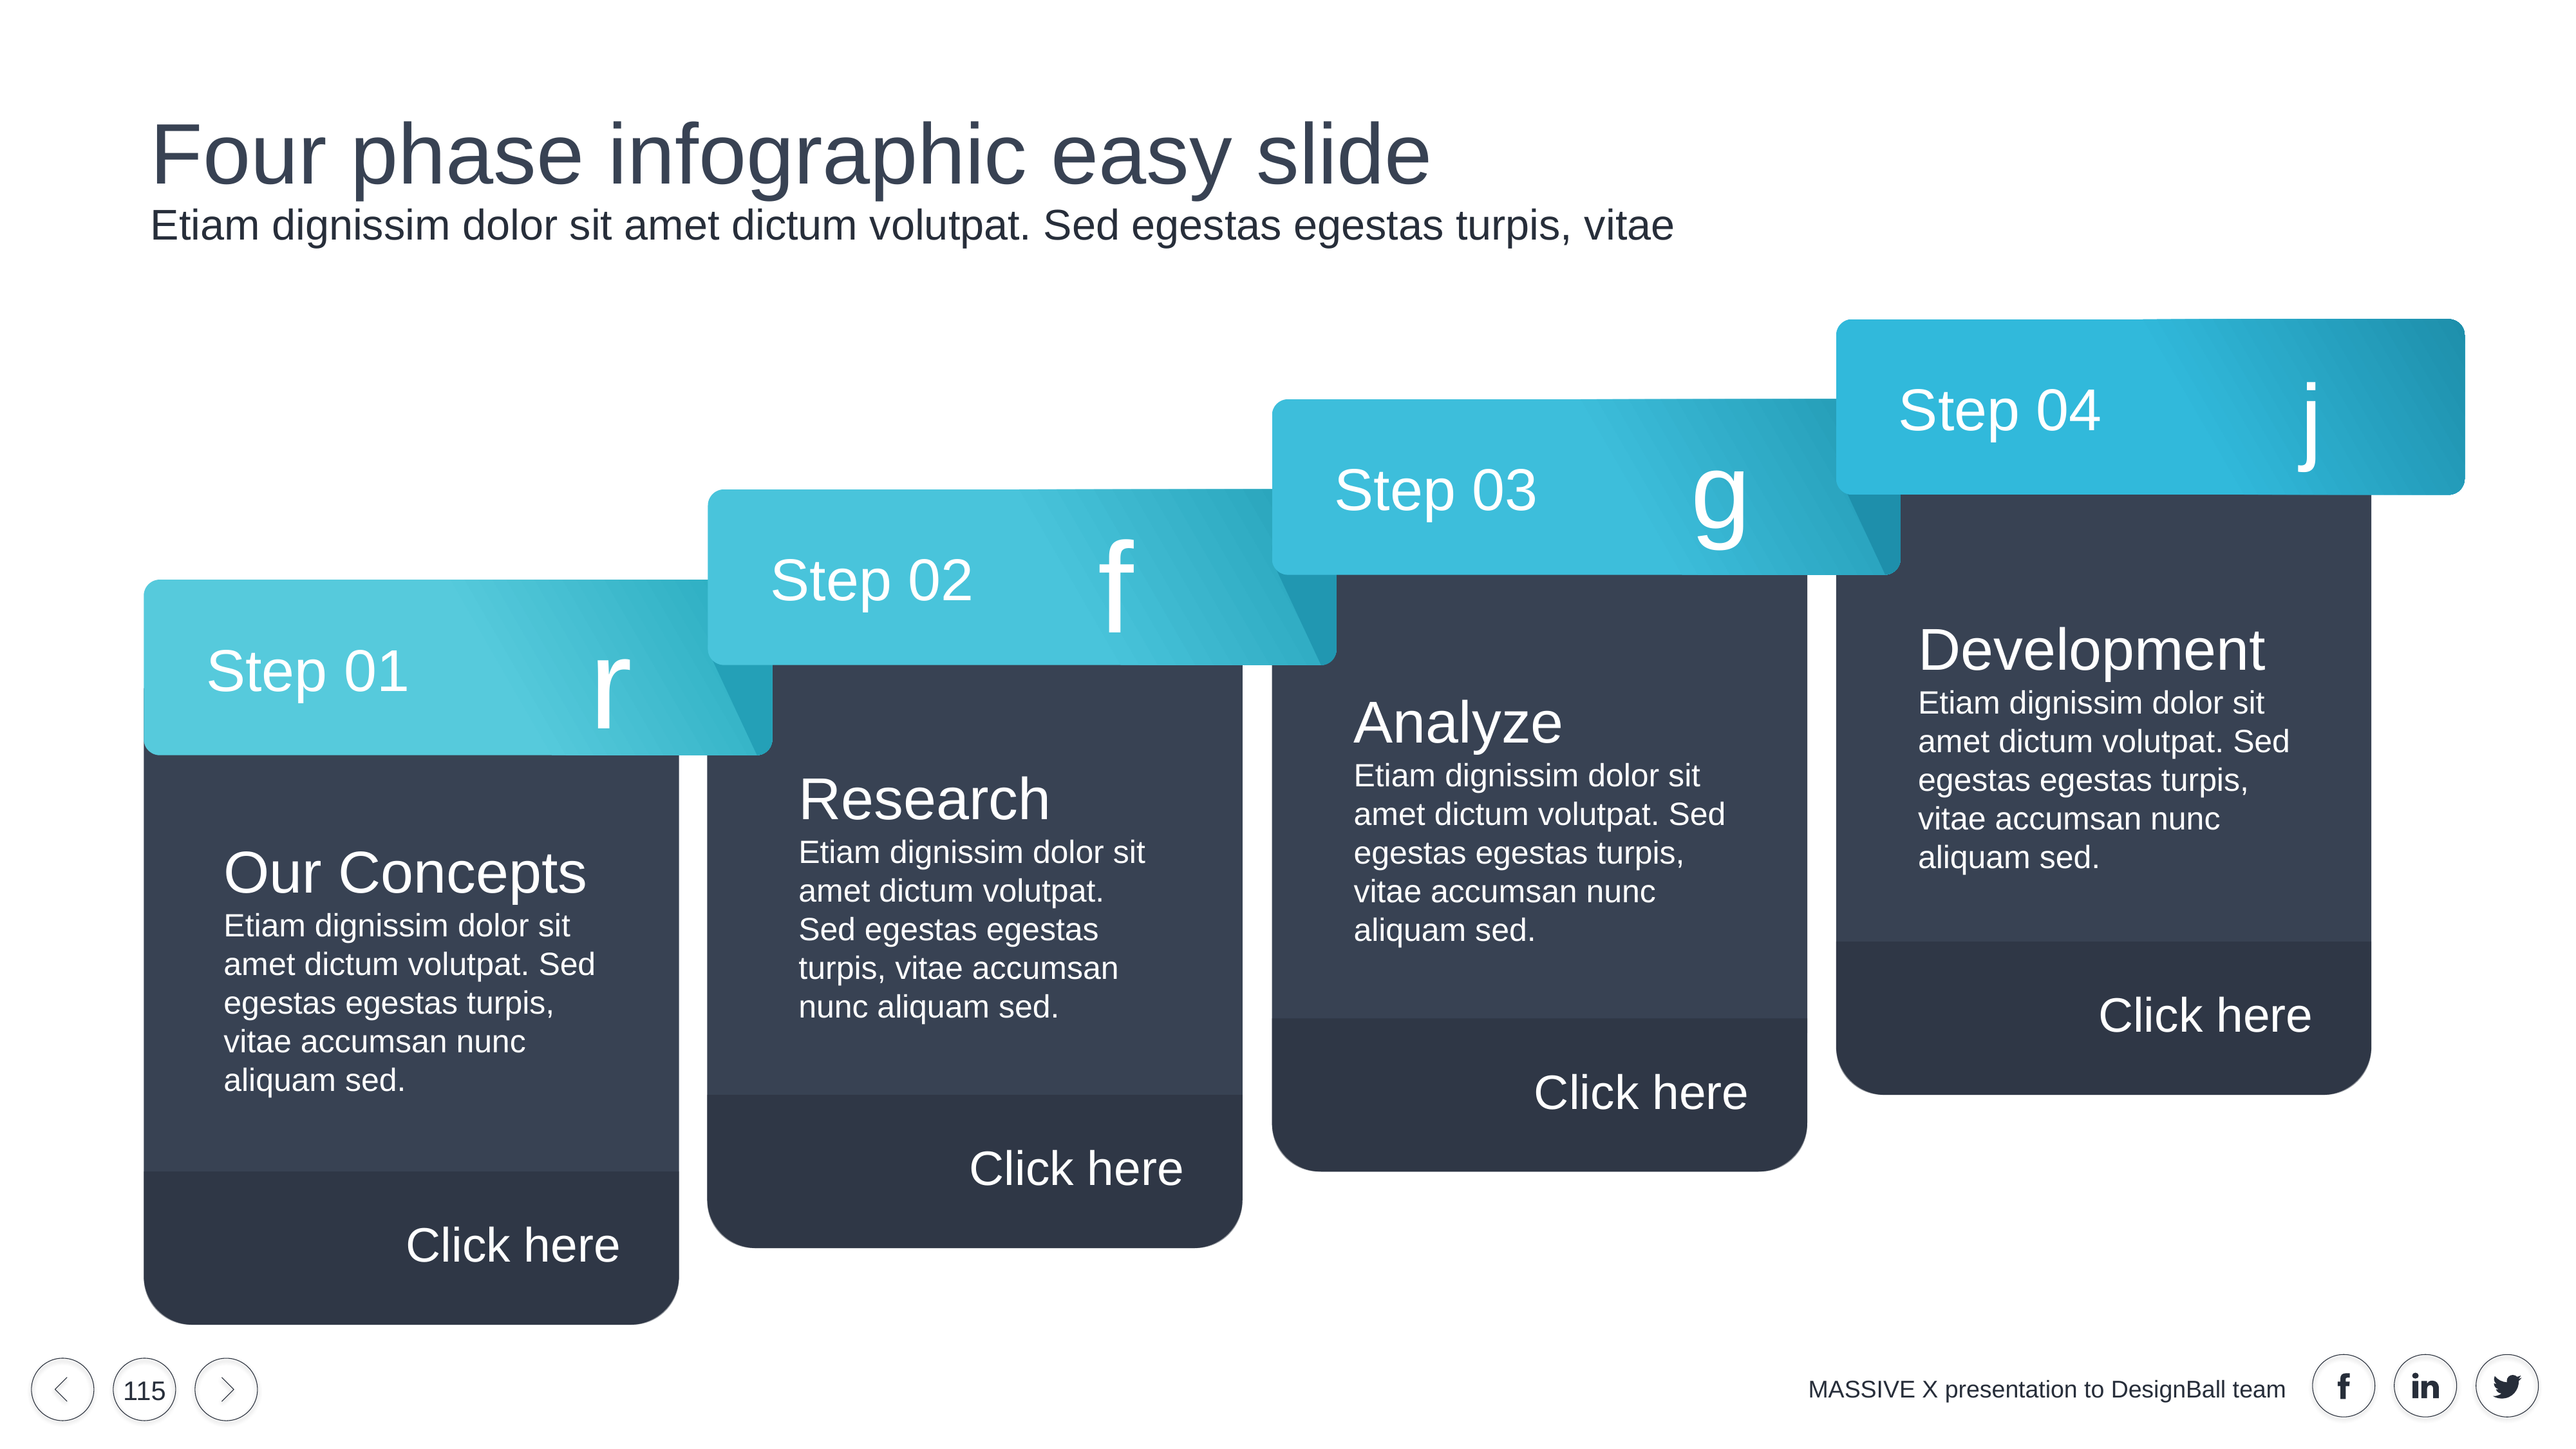

Four phase infographic easy slide
Etiam dignissim dolor sit amet dictum volutpat. Sed egestas egestas turpis, vitae
Step 04
j
Step 03
g

Development
Etiam dignissim dolor sit amet dictum volutpat. Sed egestas egestas turpis, vitae accumsan nunc aliquam sed.

Click here

Analyze
Etiam dignissim dolor sit amet dictum volutpat. Sed egestas egestas turpis, vitae accumsan nunc aliquam sed.

Click here
Step 02
f

Research
Etiam dignissim dolor sit amet dictum volutpat. Sed egestas egestas turpis, vitae accumsan nunc aliquam sed.

Click here

Step 01
r

Our Concepts
Etiam dignissim dolor sit amet dictum volutpat. Sed egestas egestas turpis, vitae accumsan nunc aliquam sed.

Click here